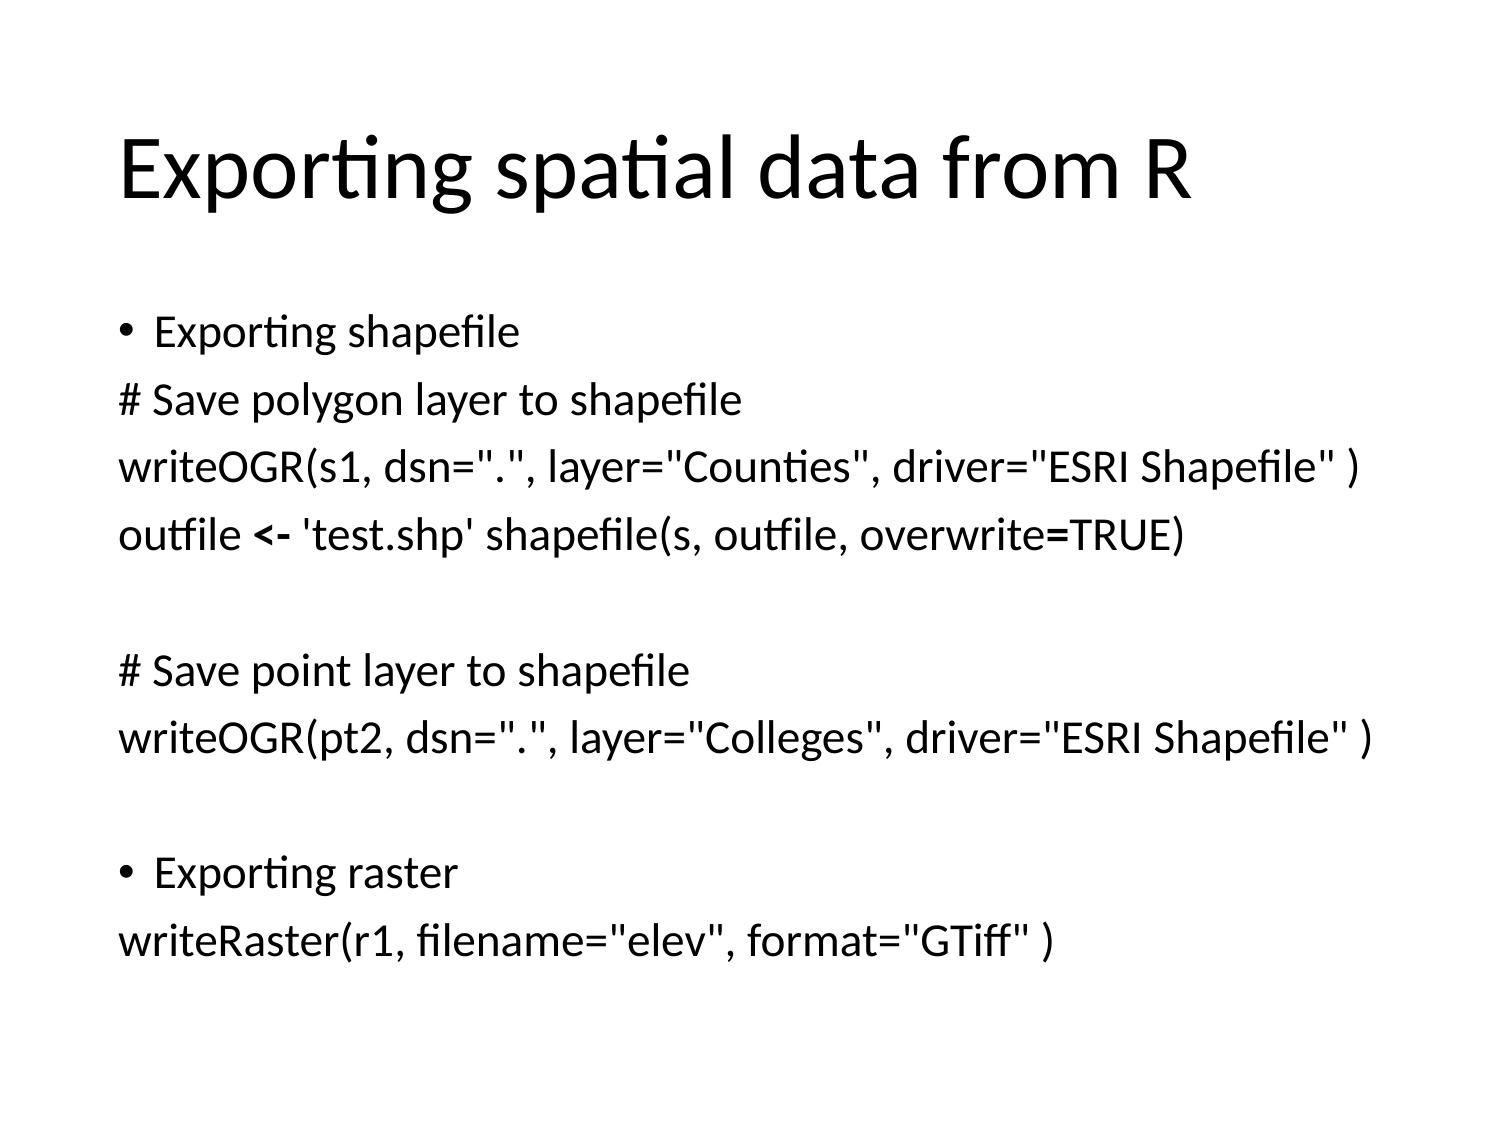

# Exporting spatial data from R
Exporting shapefile
# Save polygon layer to shapefile
writeOGR(s1, dsn=".", layer="Counties", driver="ESRI Shapefile" )
outfile <- 'test.shp' shapefile(s, outfile, overwrite=TRUE)

# Save point layer to shapefile
writeOGR(pt2, dsn=".", layer="Colleges", driver="ESRI Shapefile" )

Exporting raster
writeRaster(r1, filename="elev", format="GTiff" )